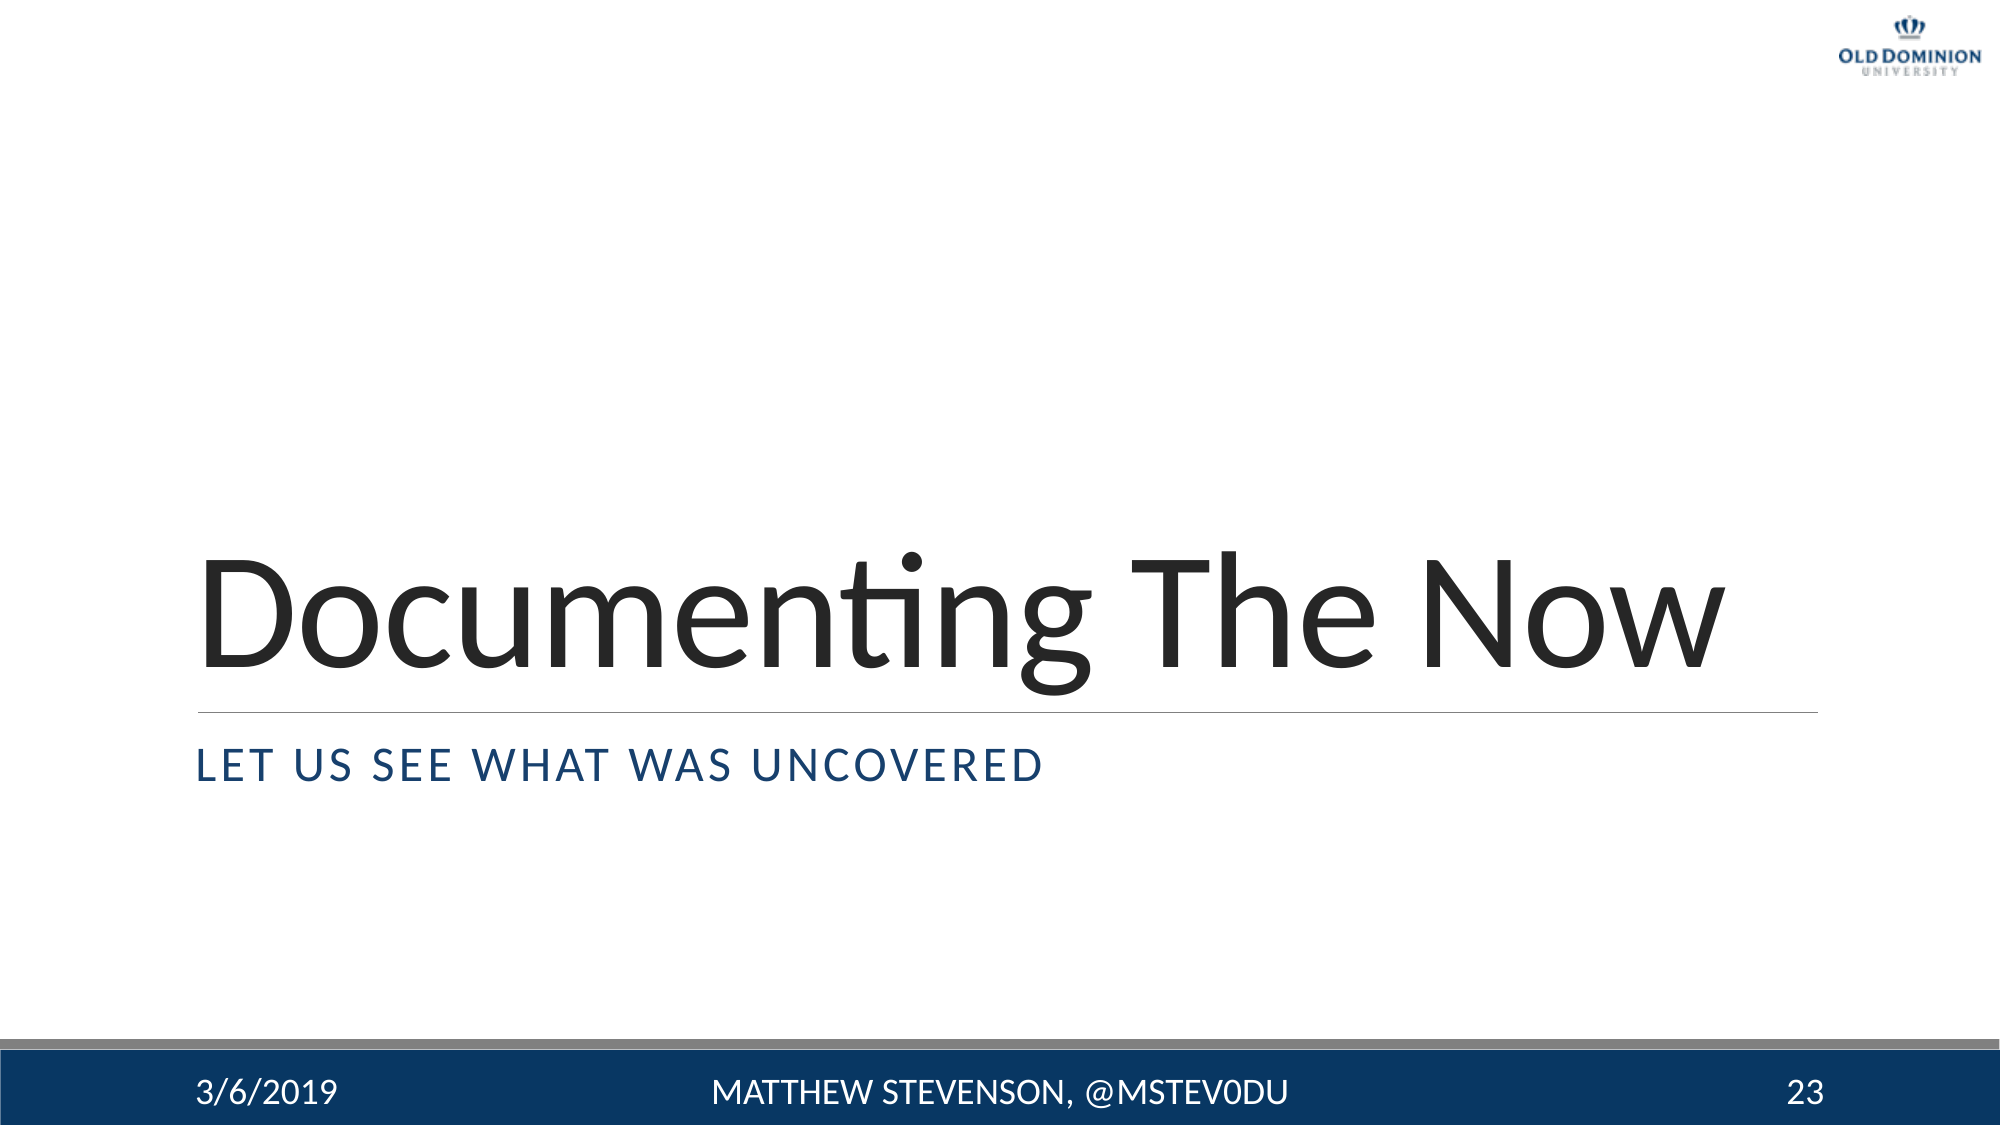

# Documenting The Now
Let Us See What Was Uncovered
3/6/2019
Matthew Stevenson, @mstev0du
23